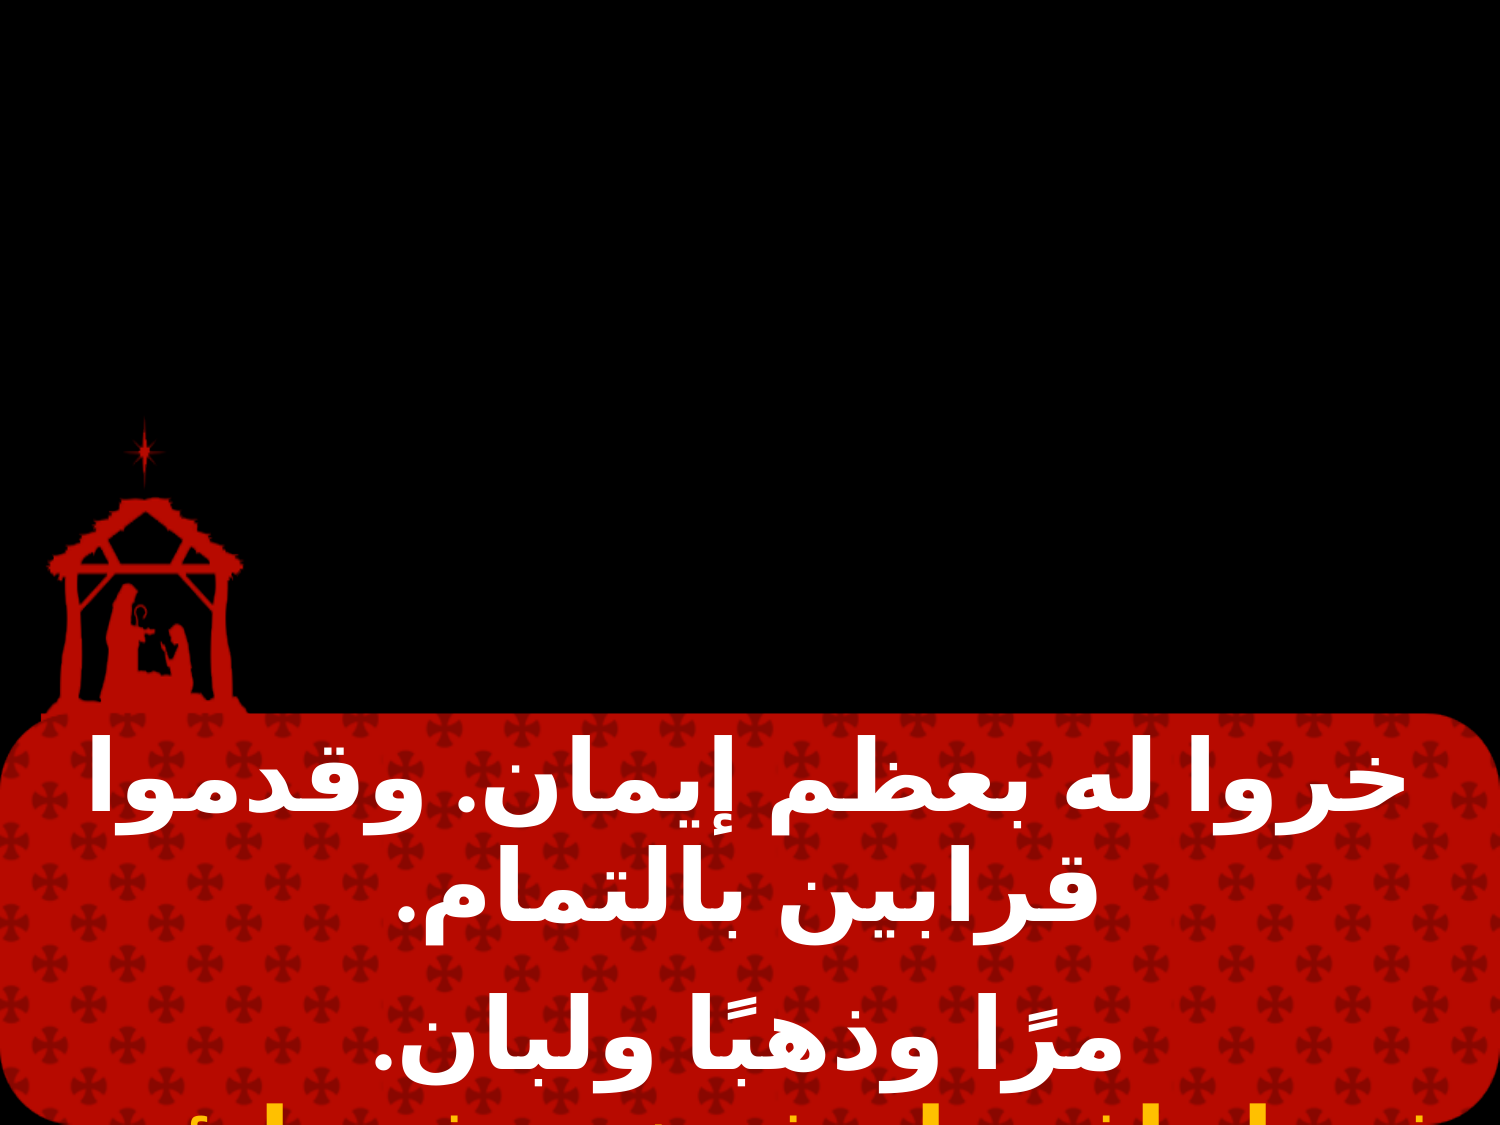

#
| خروا له بعظم إيمان. وقدموا قرابين بالتمام. |
| --- |
|  |
| مرًا وذهبًا ولبان. في إيتاف ماسف خين فيسليئيم. |